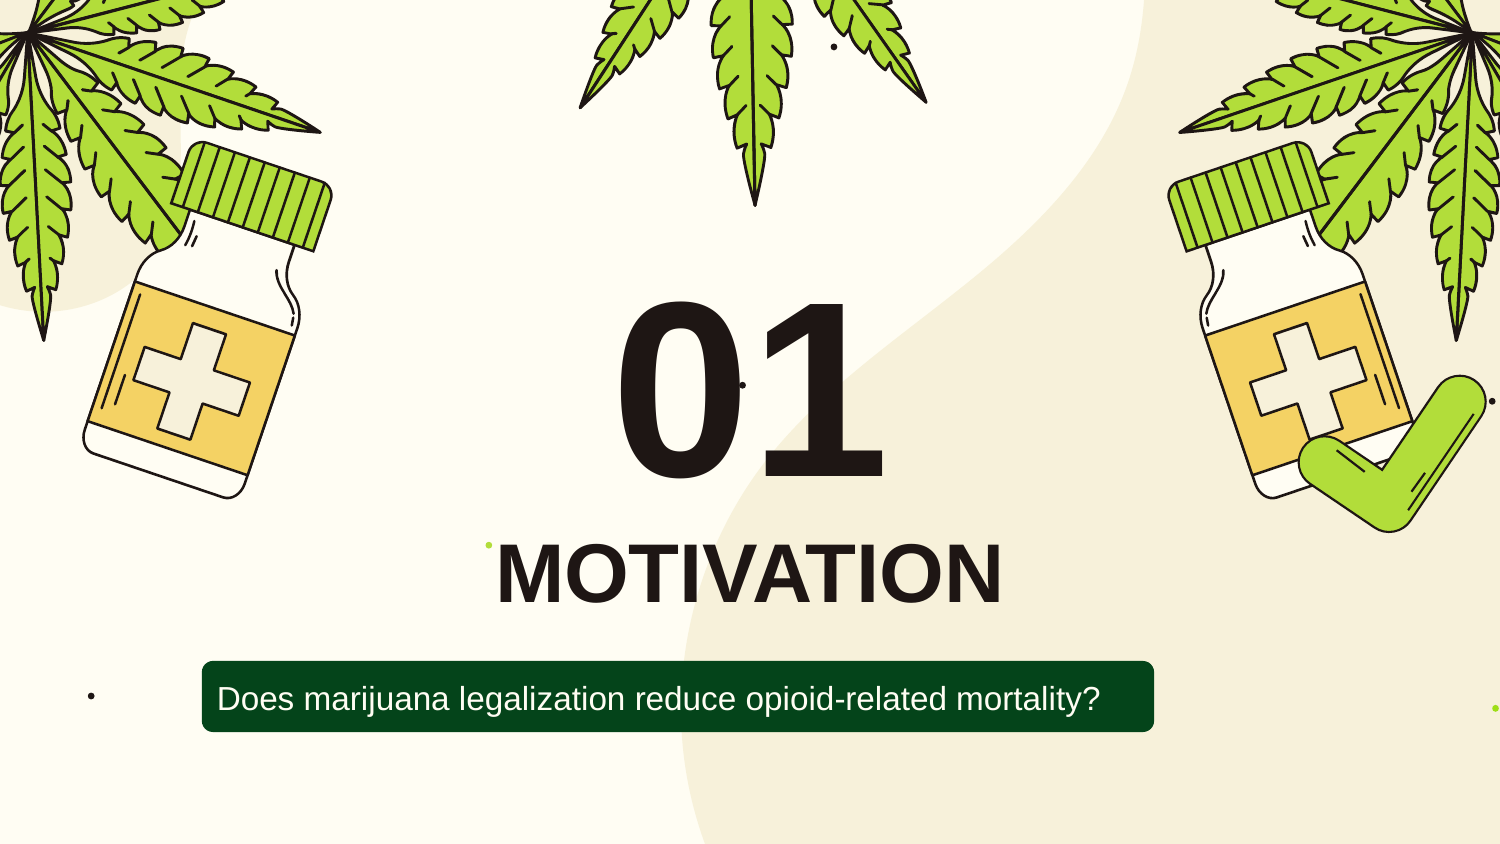

01

# MOTIVATION

Does marijuana legalization reduce opioid-related mortality?